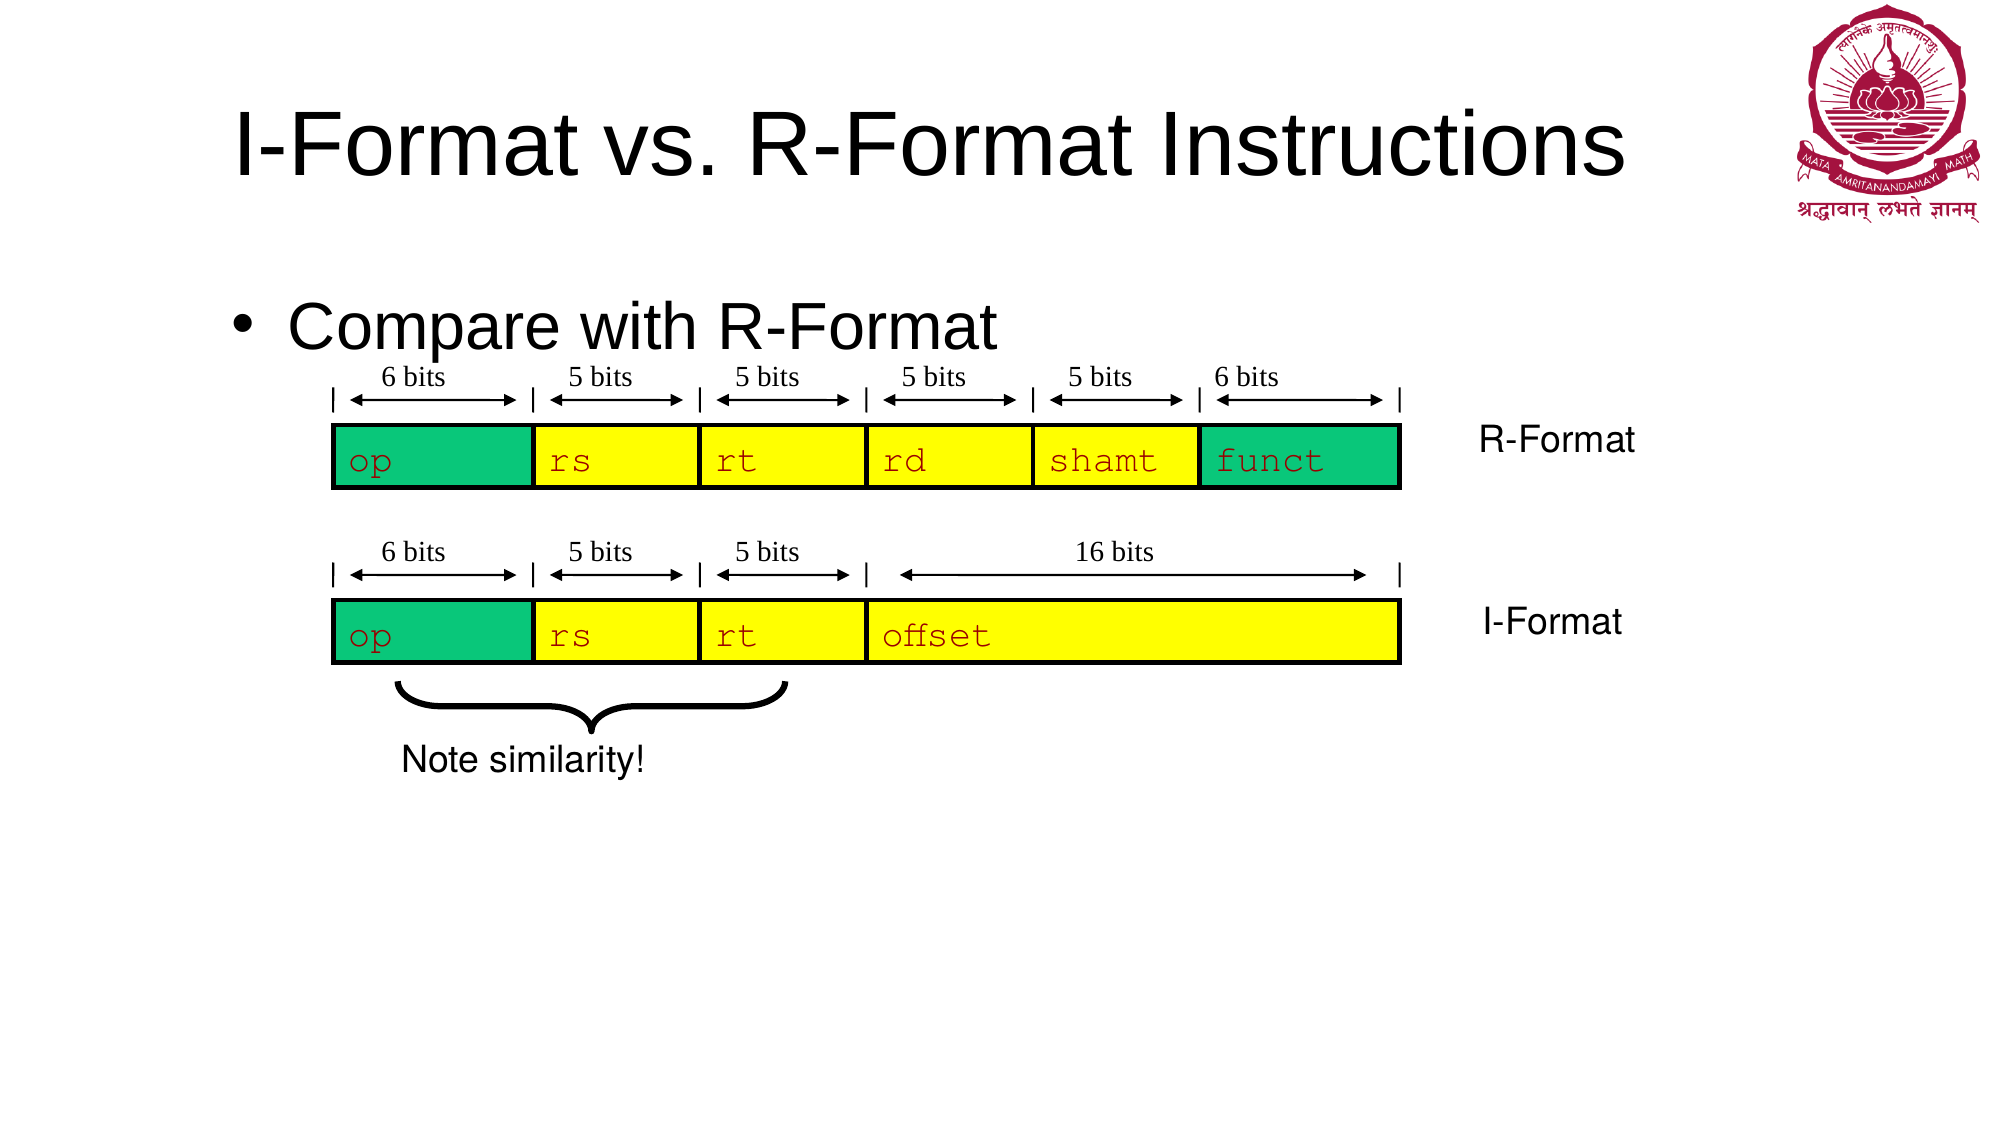

# I-Format vs. R-Format Instructions
Compare with R-Format
6 bits
5 bits
5 bits
5 bits
5 bits
6 bits

R-Format
op
rs
rt
rd
shamt
funct
6 bits
5 bits
5 bits
16 bits

I-Format
op
rs
rt
offset

Note similarity!